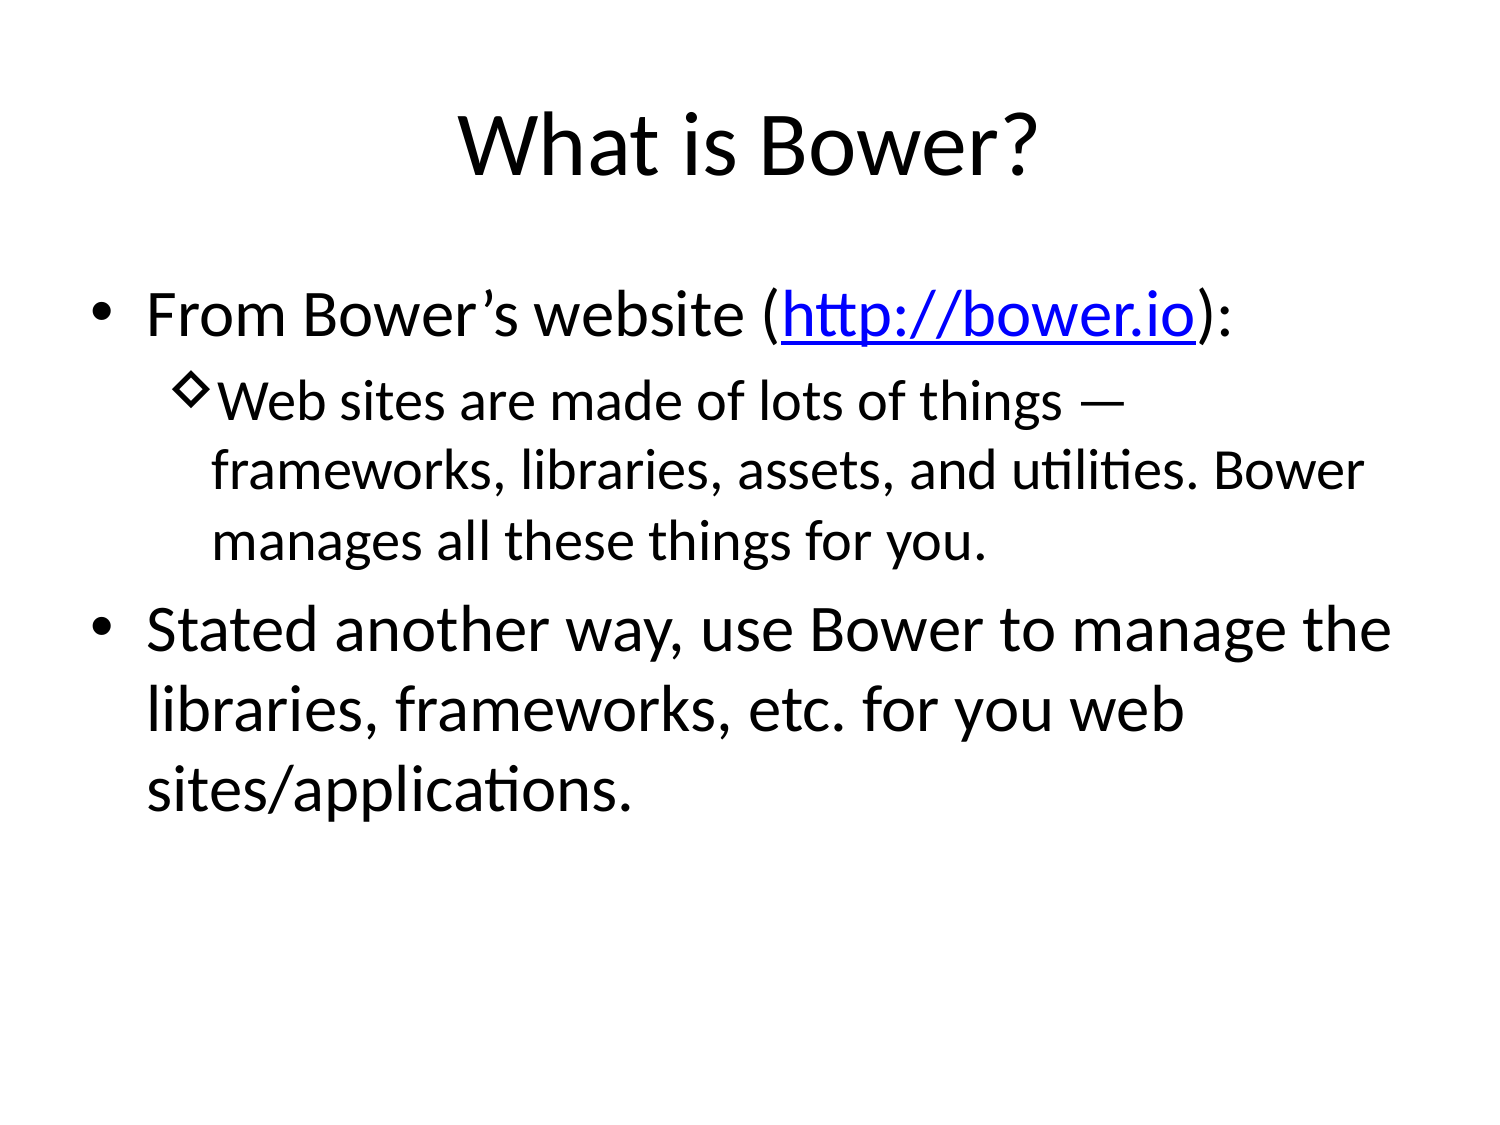

# What is Bower?
From Bower’s website (http://bower.io):
Web sites are made of lots of things — frameworks, libraries, assets, and utilities. Bower manages all these things for you.
Stated another way, use Bower to manage the libraries, frameworks, etc. for you web sites/applications.